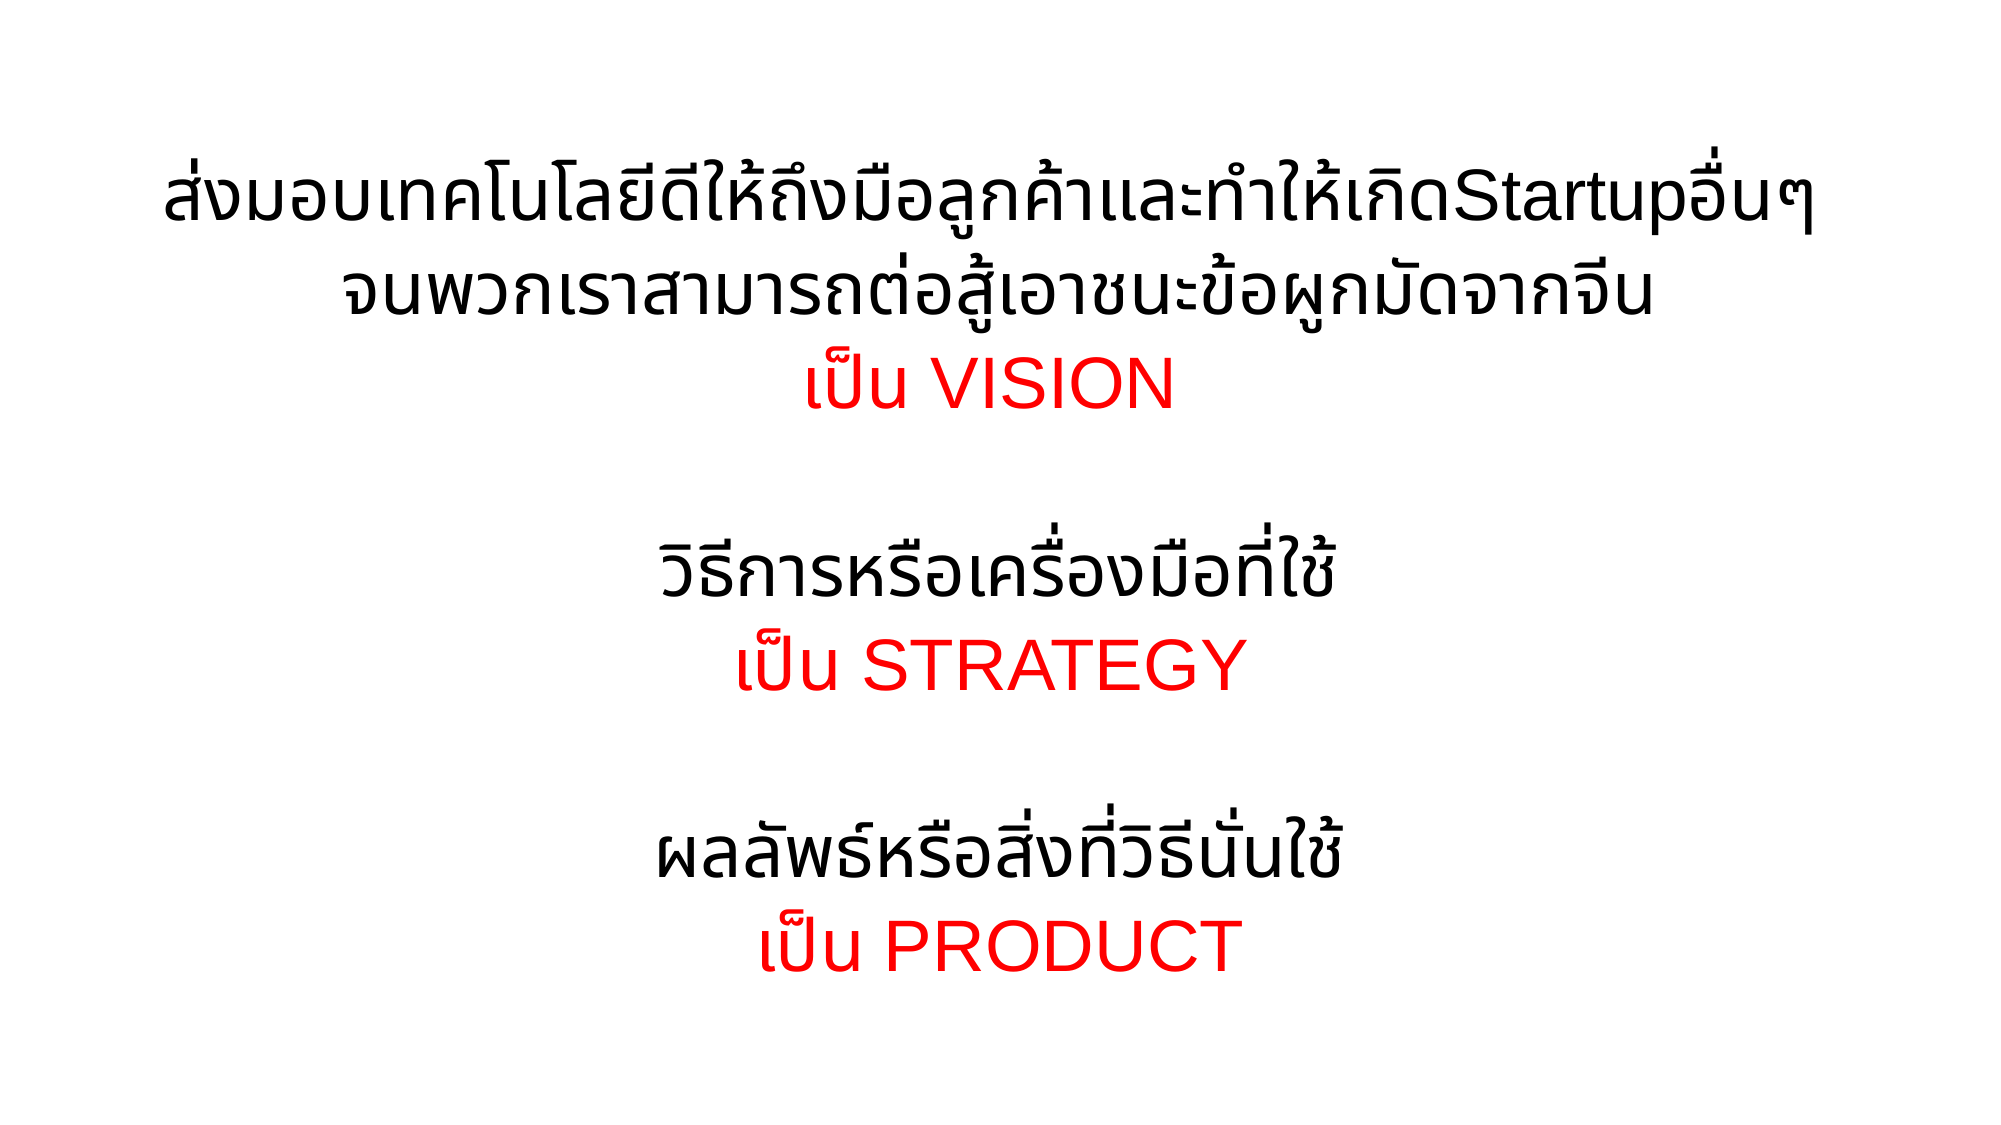

ส่งมอบเทคโนโลยีดีให้ถึงมือลูกค้าและทำให้เกิดStartupอื่นๆ
จนพวกเราสามารถต่อสู้เอาชนะข้อผูกมัดจากจีน
เป็น VISION

วิธีการหรือเครื่องมือที่ใช้
เป็น STRATEGY

ผลลัพธ์หรือสิ่งที่วิธีนั่นใช้
เป็น PRODUCT